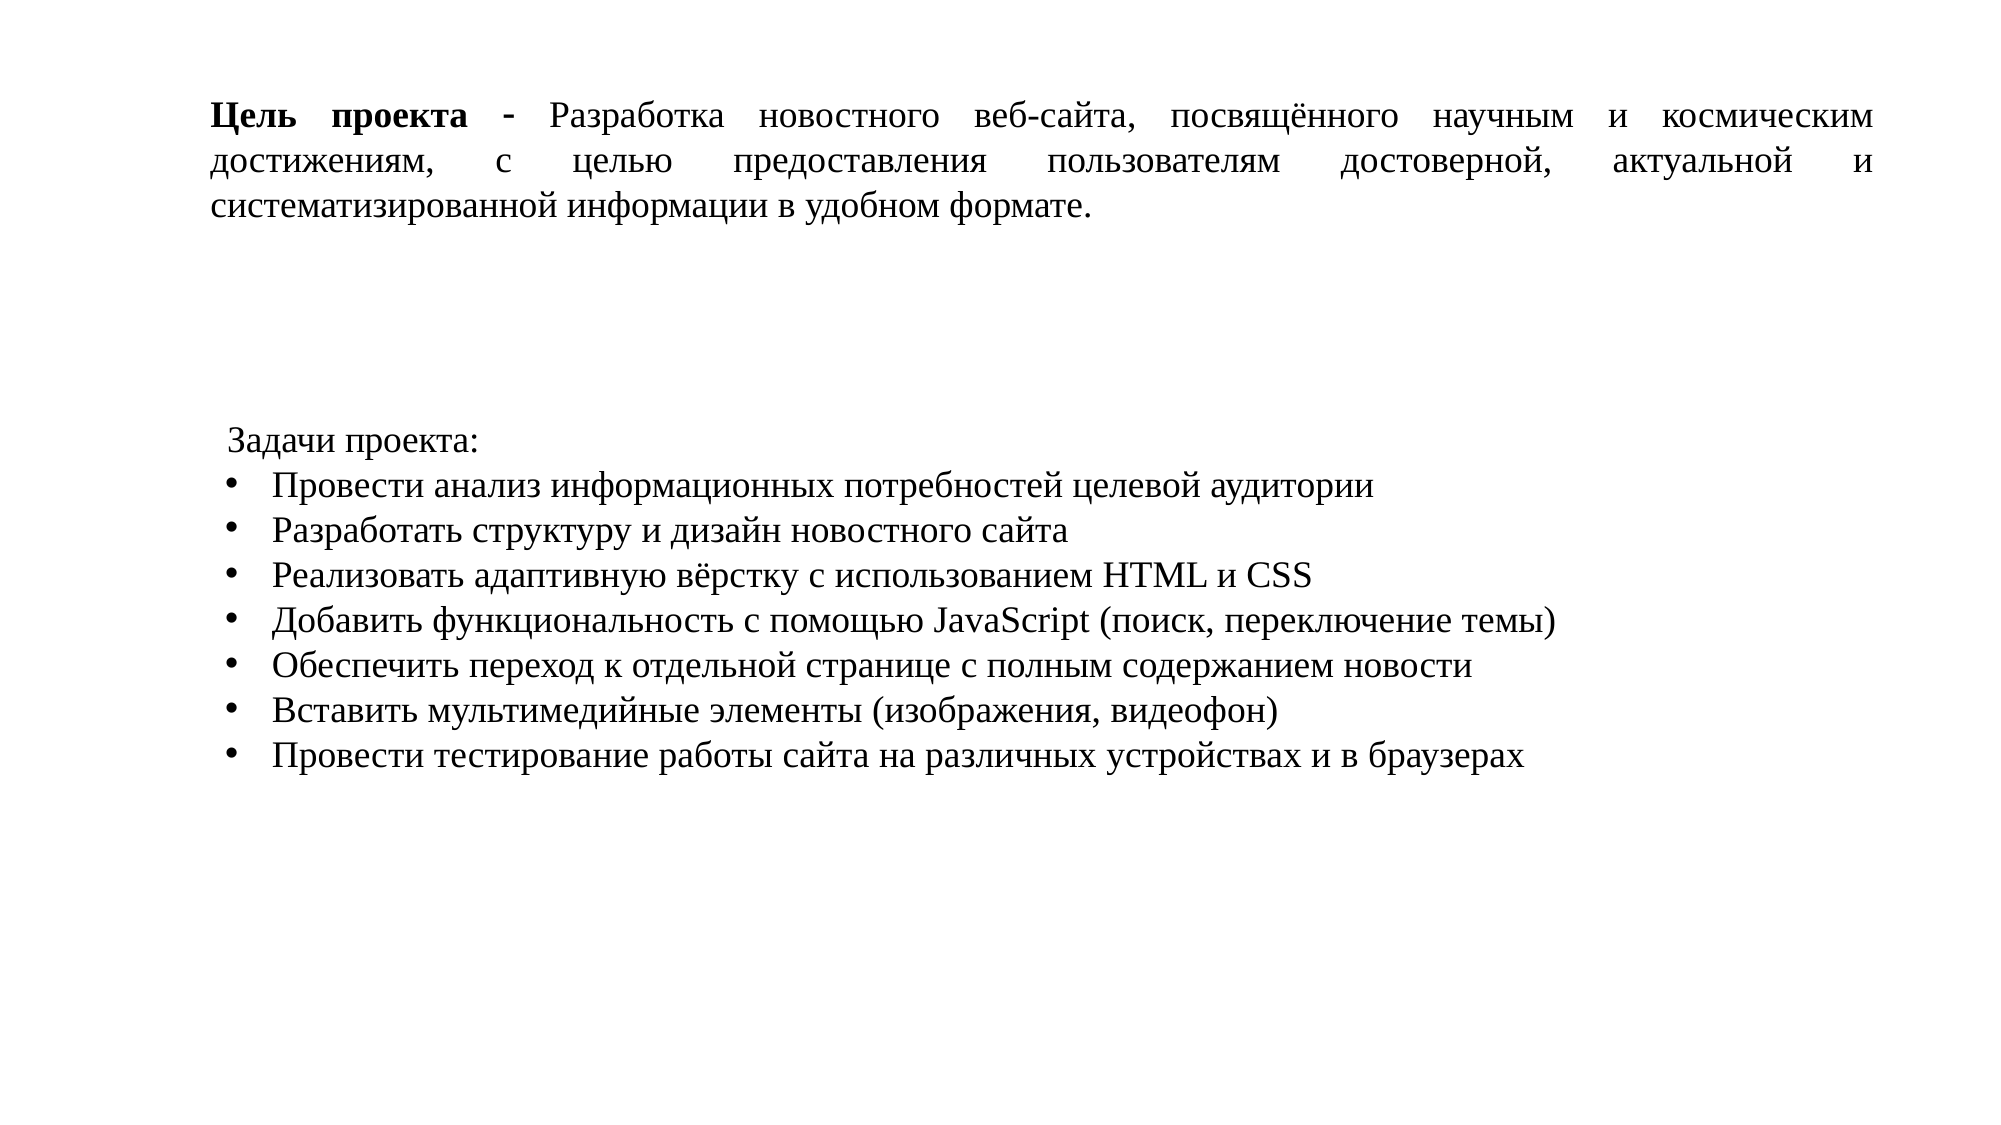

# Цель проекта − Разработка новостного веб-сайта, посвящённого научным и космическим достижениям, с целью предоставления пользователям достоверной, актуальной и систематизированной информации в удобном формате.
Задачи проекта:
Провести анализ информационных потребностей целевой аудитории
Разработать структуру и дизайн новостного сайта
Реализовать адаптивную вёрстку с использованием HTML и CSS
Добавить функциональность с помощью JavaScript (поиск, переключение темы)
Обеспечить переход к отдельной странице с полным содержанием новости
Вставить мультимедийные элементы (изображения, видеофон)
Провести тестирование работы сайта на различных устройствах и в браузерах